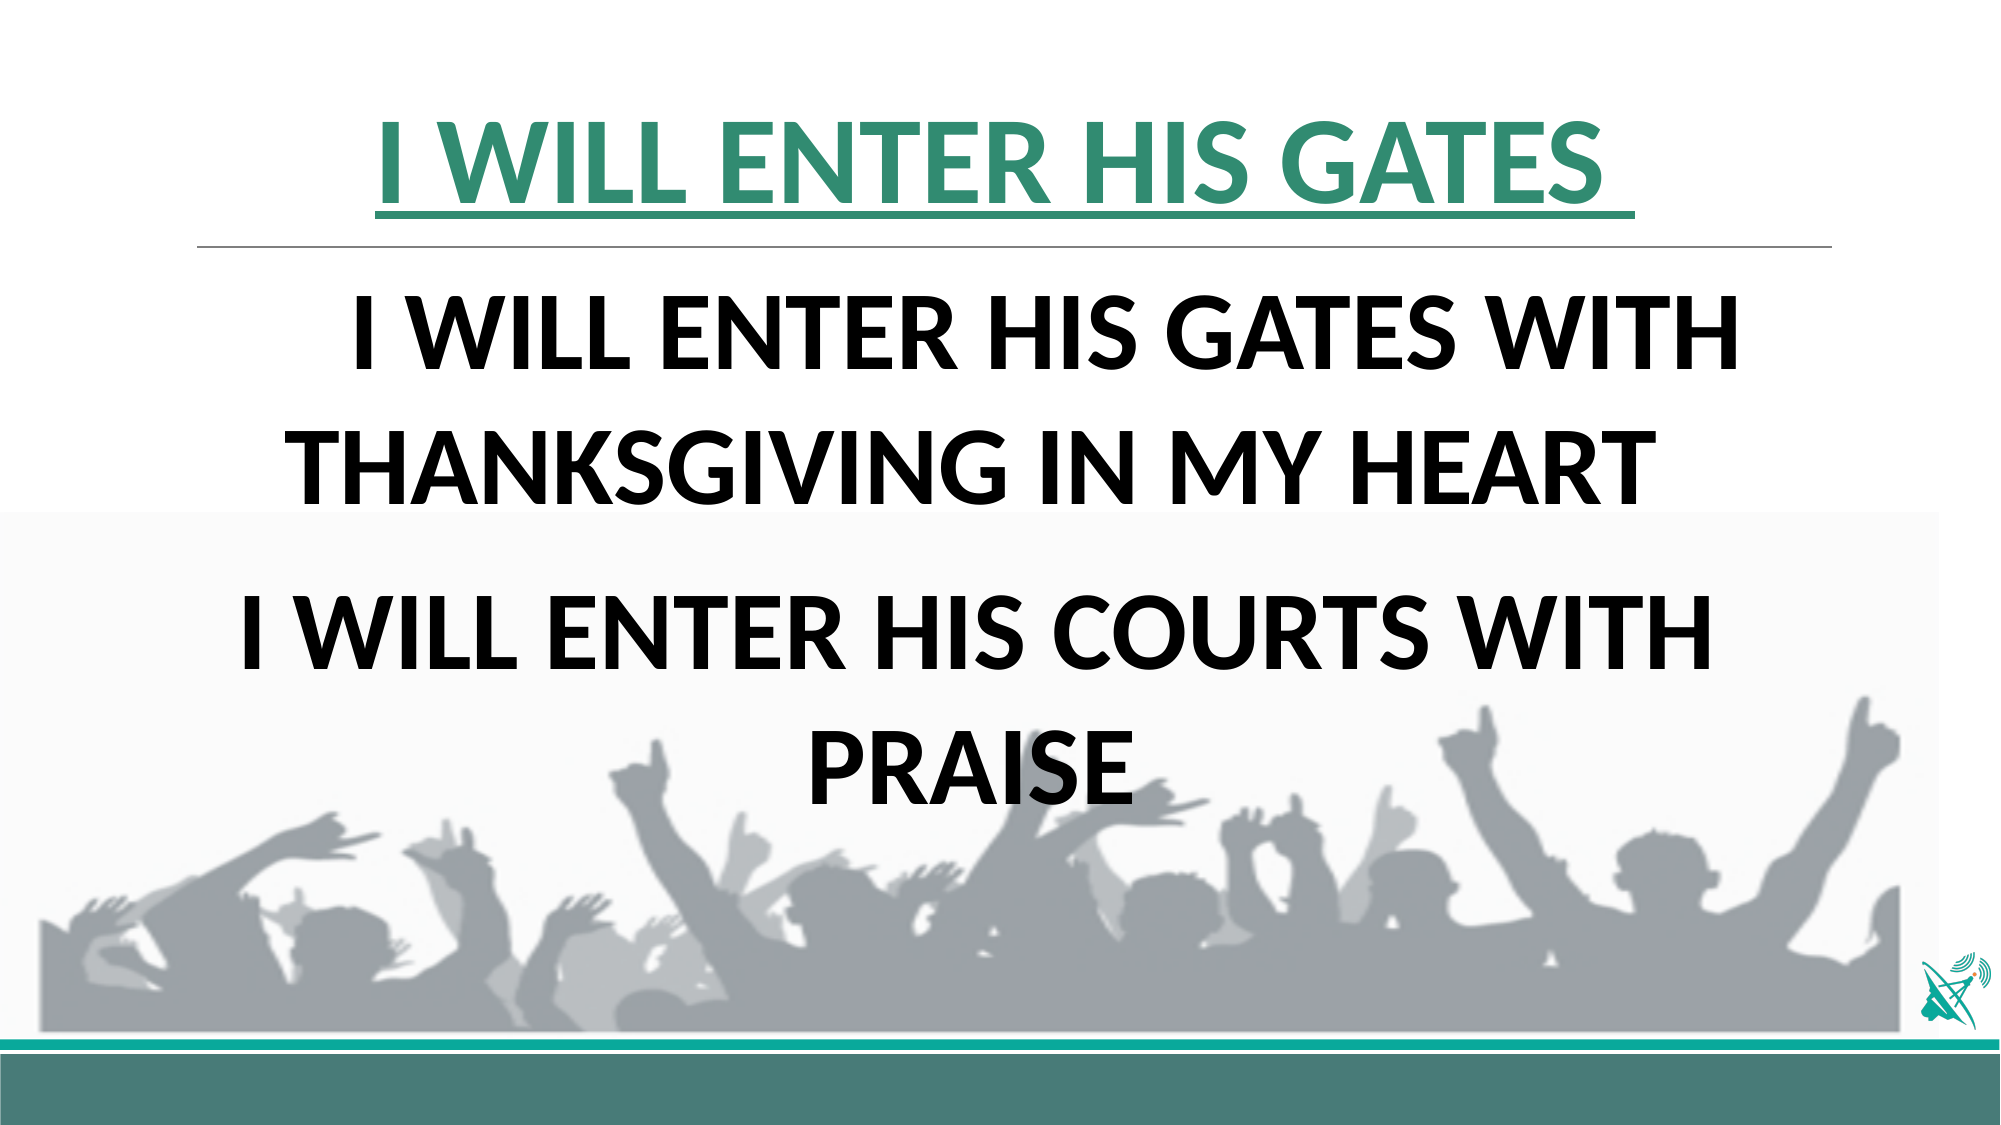

# I WILL ENTER HIS GATES
	I WILL ENTER HIS GATES WITH THANKSGIVING IN MY HEART
I WILL ENTER HIS COURTS WITH PRAISE